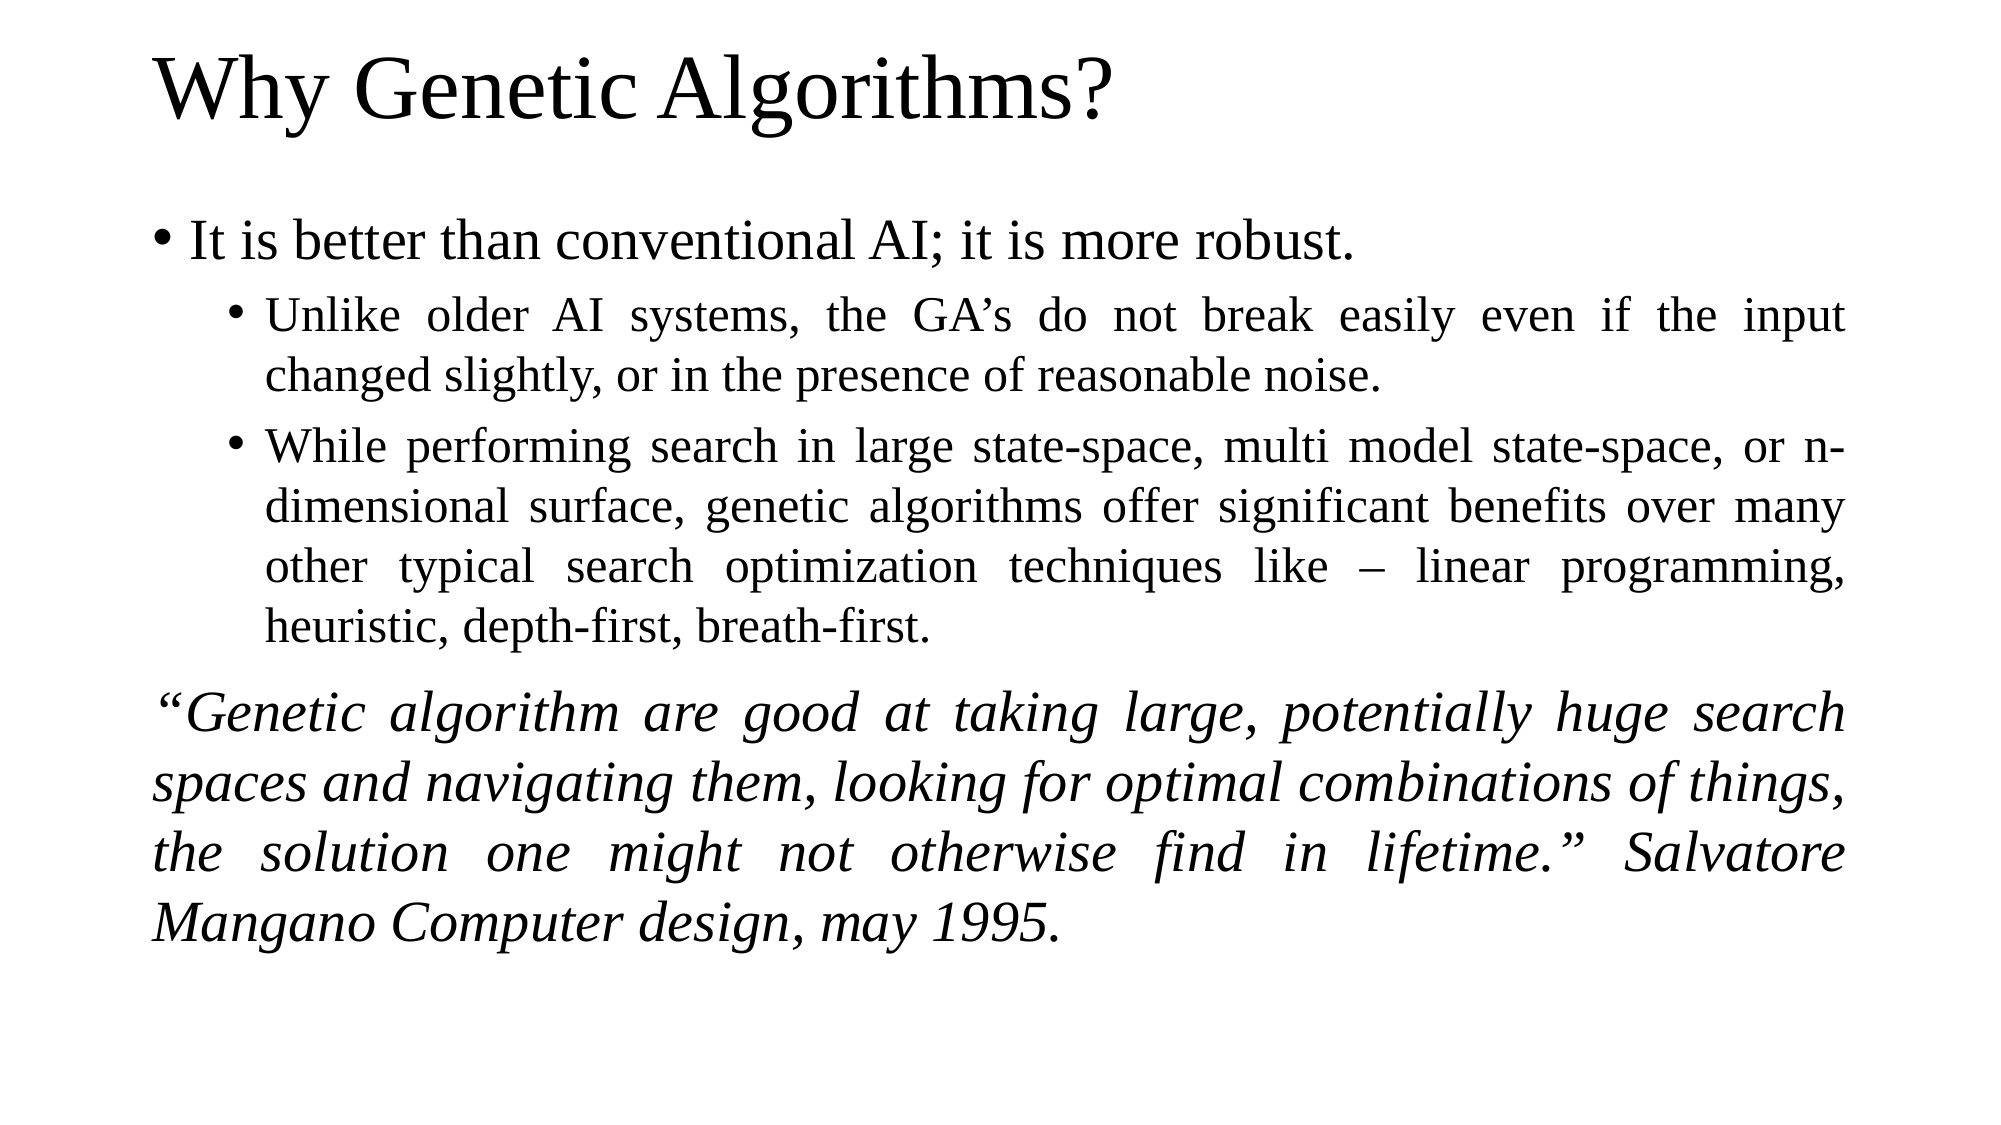

# Why Genetic Algorithms?
It is better than conventional AI; it is more robust.
Unlike older AI systems, the GA’s do not break easily even if the input changed slightly, or in the presence of reasonable noise.
While performing search in large state-space, multi model state-space, or n- dimensional surface, genetic algorithms offer significant benefits over many other typical search optimization techniques like – linear programming, heuristic, depth-first, breath-first.
“Genetic algorithm are good at taking large, potentially huge search spaces and navigating them, looking for optimal combinations of things, the solution one might not otherwise find in lifetime.” Salvatore Mangano Computer design, may 1995.